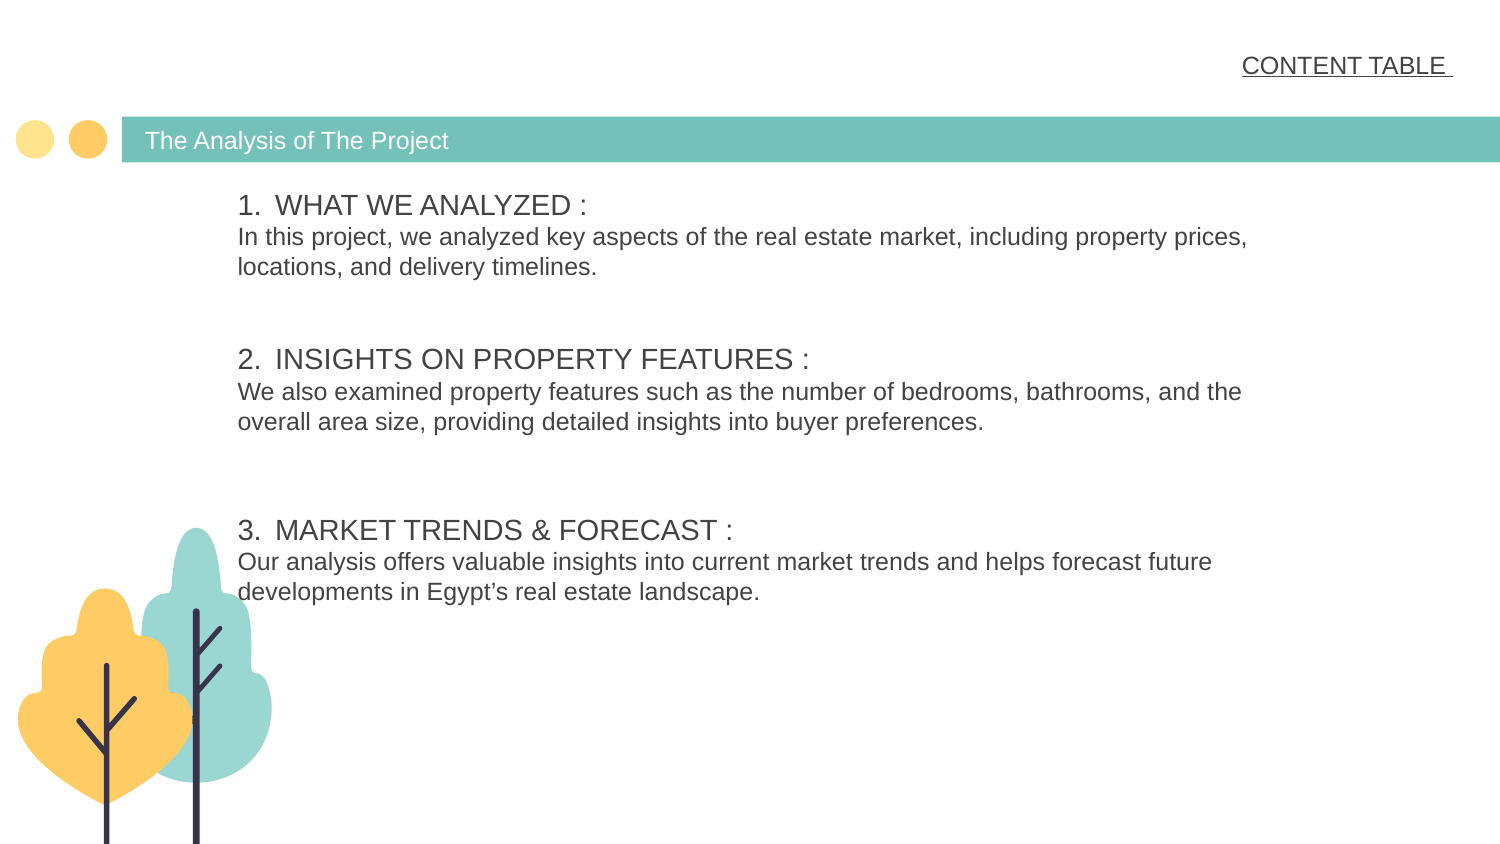

CONTENT TABLE
# The Analysis of The Project
WHAT WE ANALYZED :
In this project, we analyzed key aspects of the real estate market, including property prices, locations, and delivery timelines.

INSIGHTS ON PROPERTY FEATURES :
We also examined property features such as the number of bedrooms, bathrooms, and the overall area size, providing detailed insights into buyer preferences.

MARKET TRENDS & FORECAST :
Our analysis offers valuable insights into current market trends and helps forecast future developments in Egypt’s real estate landscape.